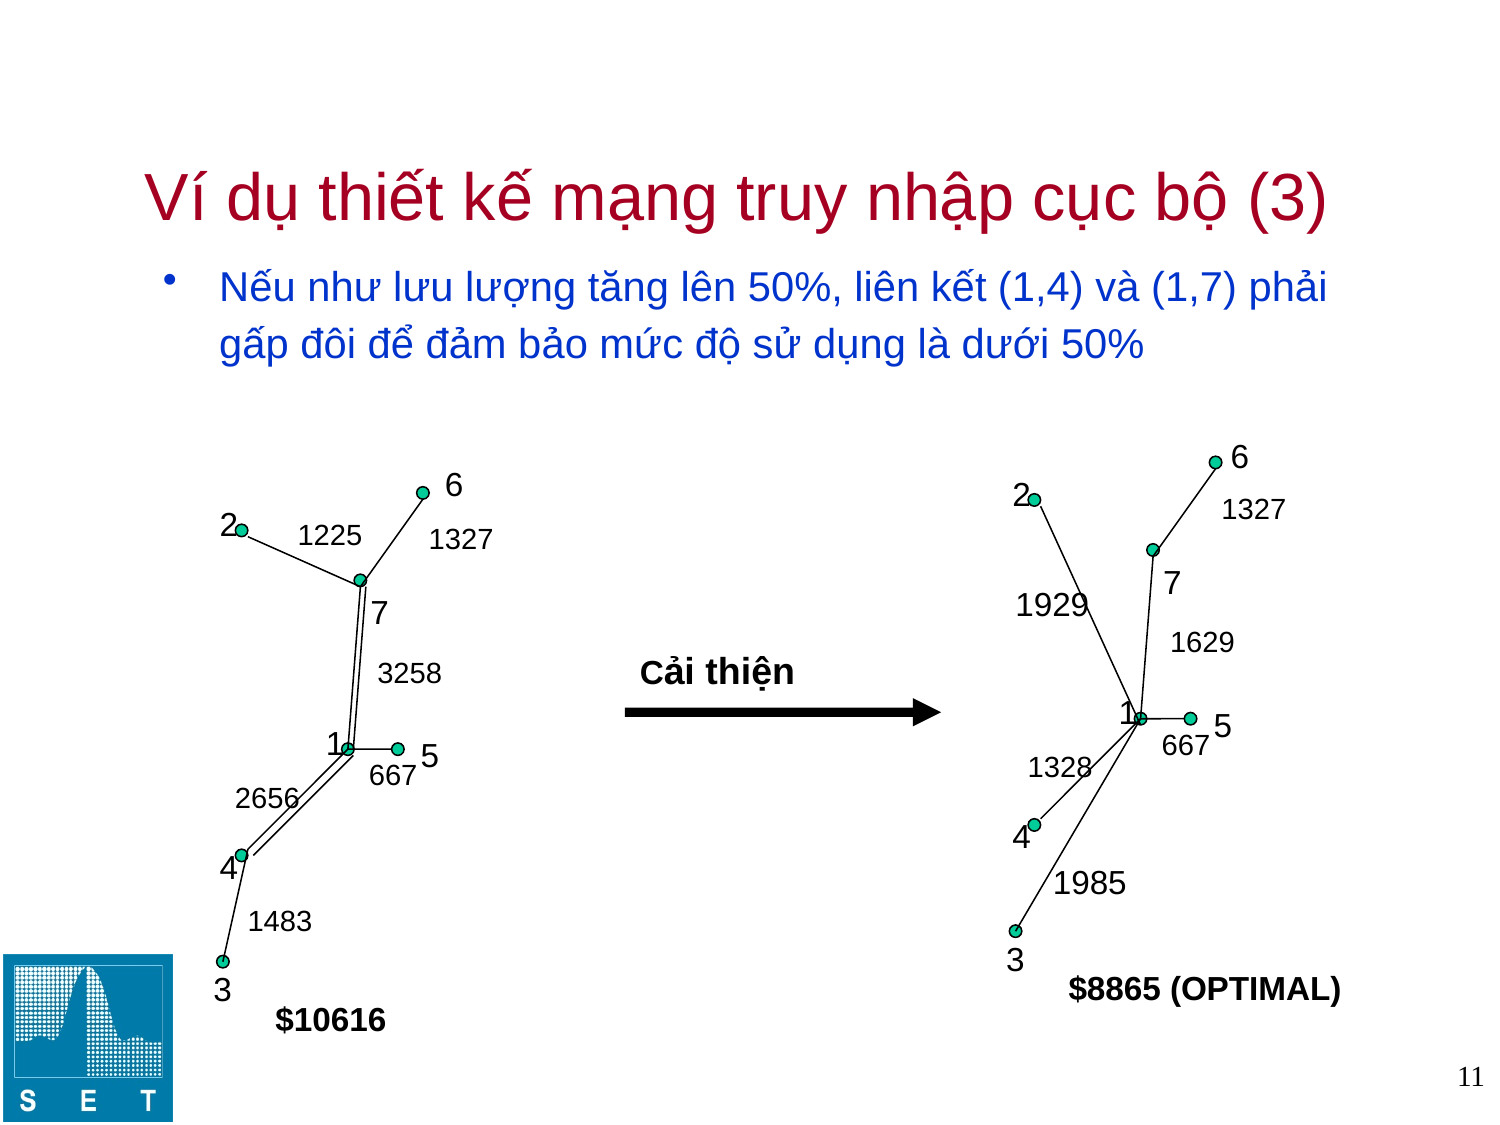

# Ví dụ thiết kế mạng truy nhập cục bộ (3)
Nếu như lưu lượng tăng lên 50%, liên kết (1,4) và (1,7) phải gấp đôi để đảm bảo mức độ sử dụng là dưới 50%
6
6

2

1327

2

1225
1327

7

1929
7

1629
Cải thiện
3258
1
5

1

667
5
1328

667

2656
4

4

1985
1483

3

$8865 (OPTIMAL)
3
$10616
11